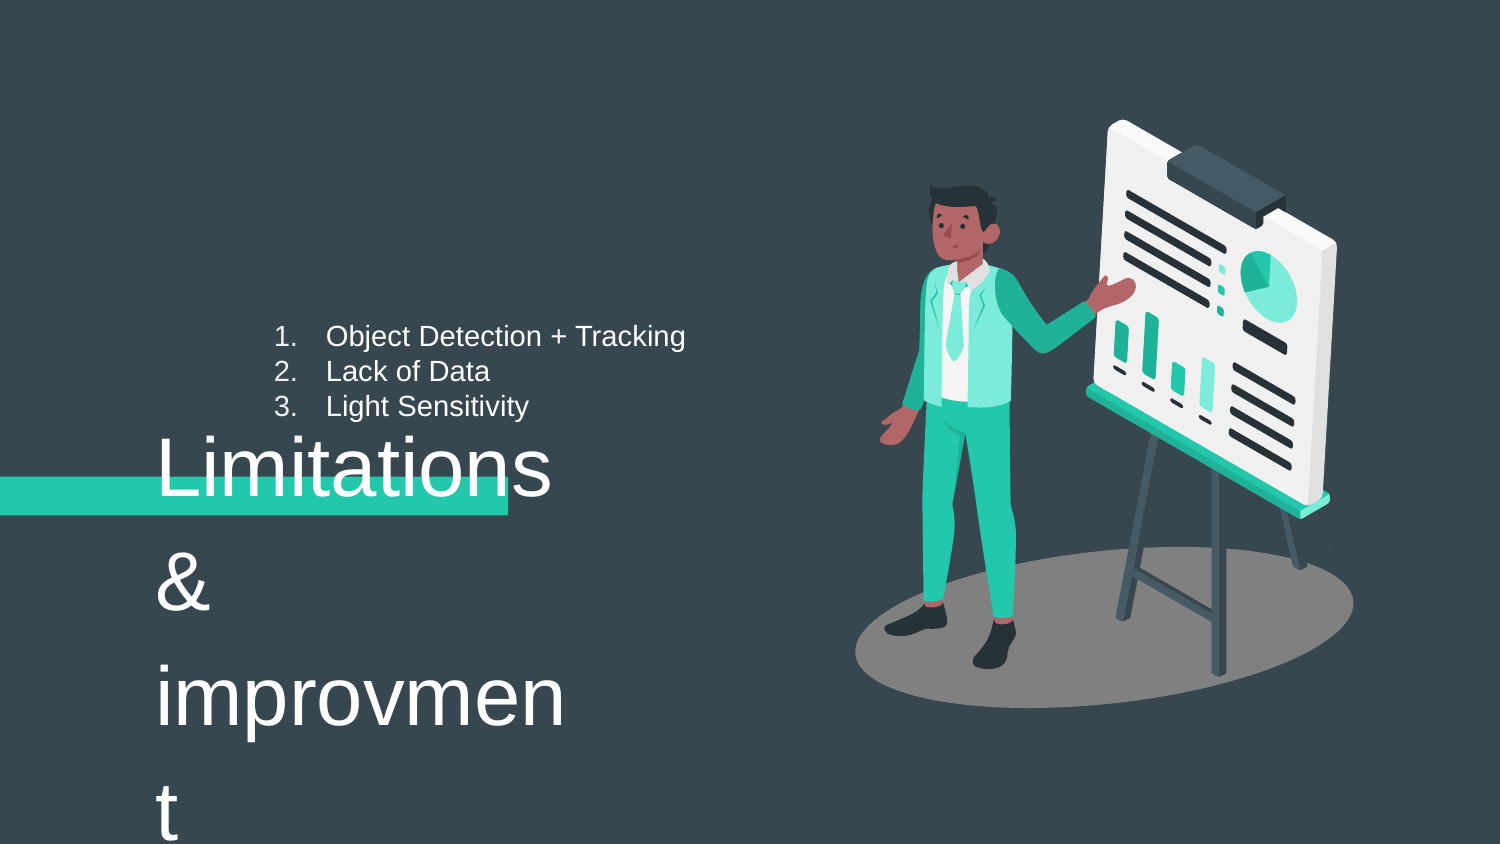

Object Detection + Tracking
Lack of Data
Light Sensitivity

Limitations & improvment